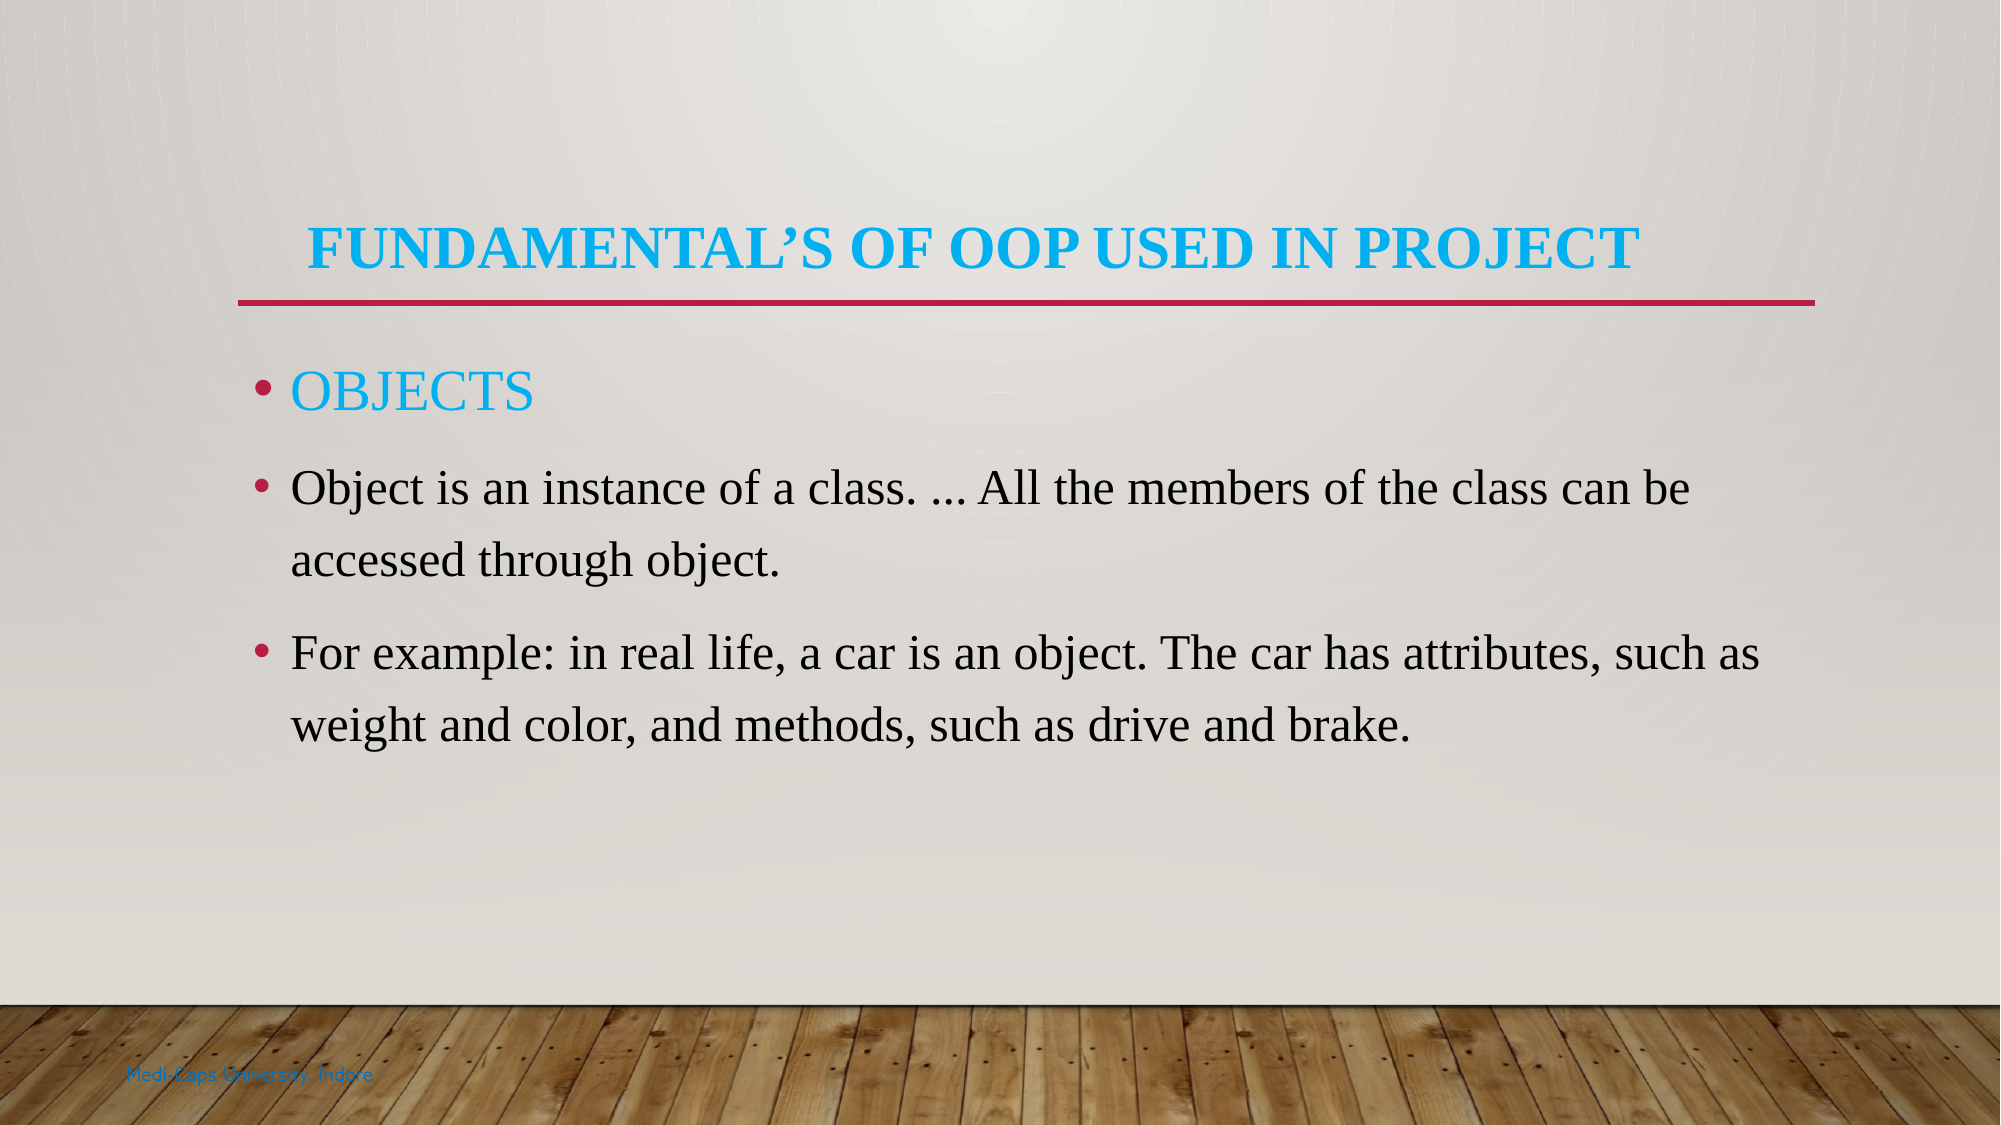

# Fundamental’s of OOP Used In PROJECT
OBJECTS
Object is an instance of a class. ... All the members of the class can be accessed through object.
For example: in real life, a car is an object. The car has attributes, such as weight and color, and methods, such as drive and brake.

Medi-Caps University, Indore